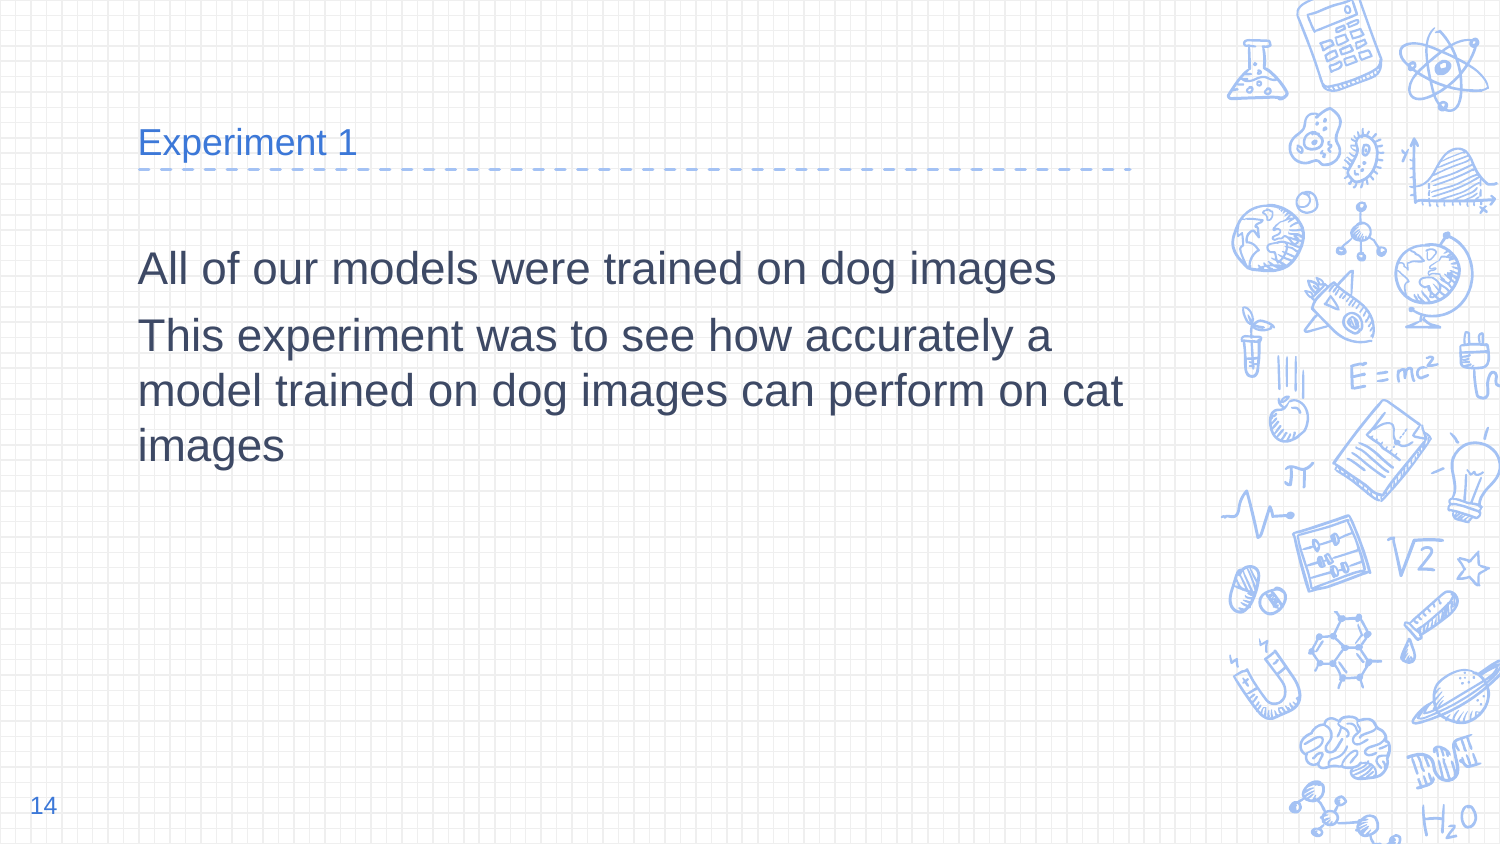

# Experiment 1
All of our models were trained on dog images
This experiment was to see how accurately a model trained on dog images can perform on cat images
14